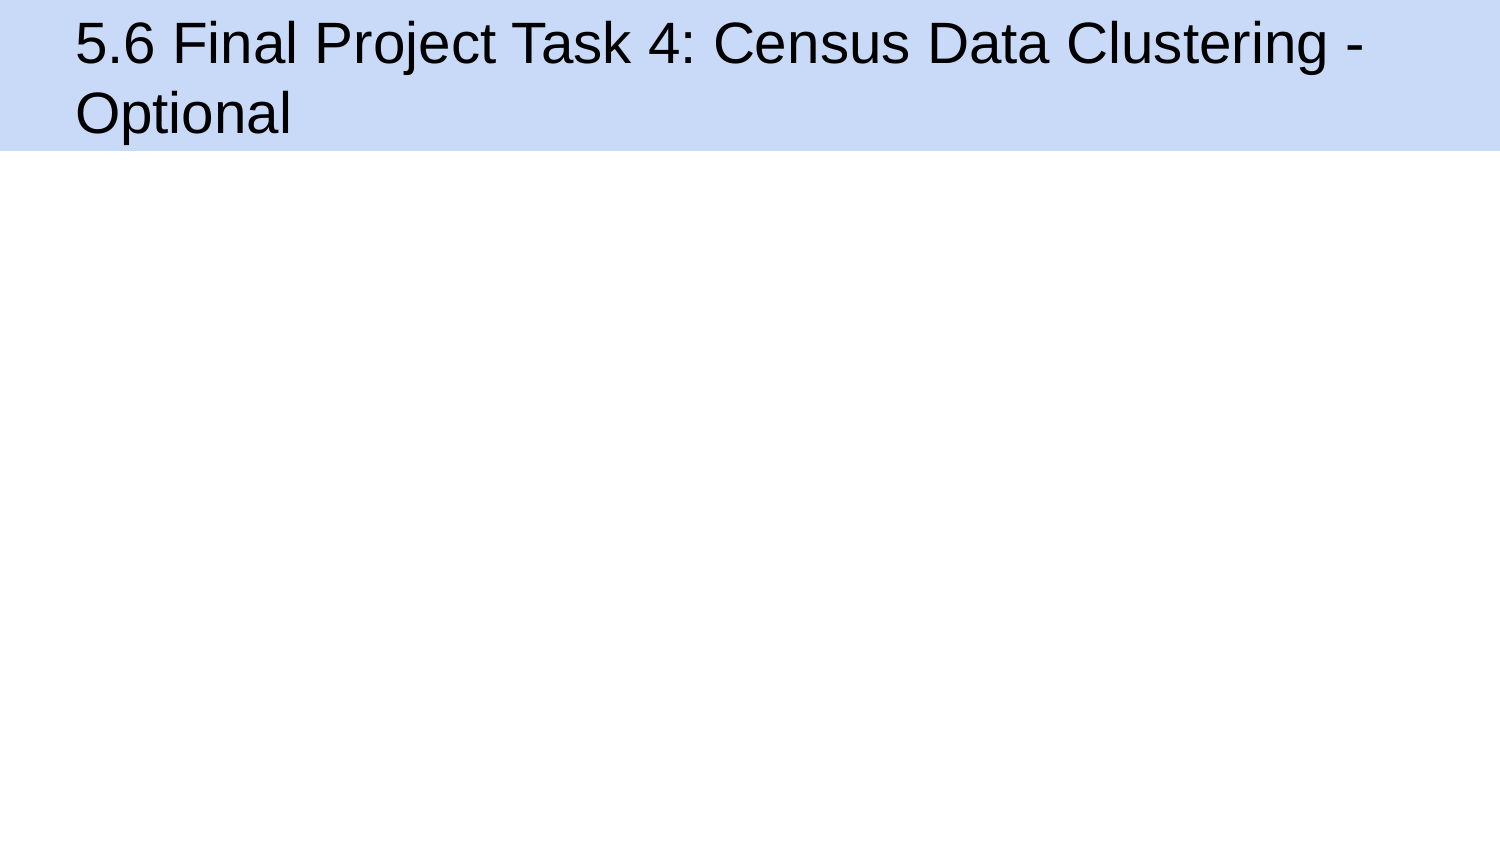

5.6 Final Project Task 4: Census Data Clustering - Optional